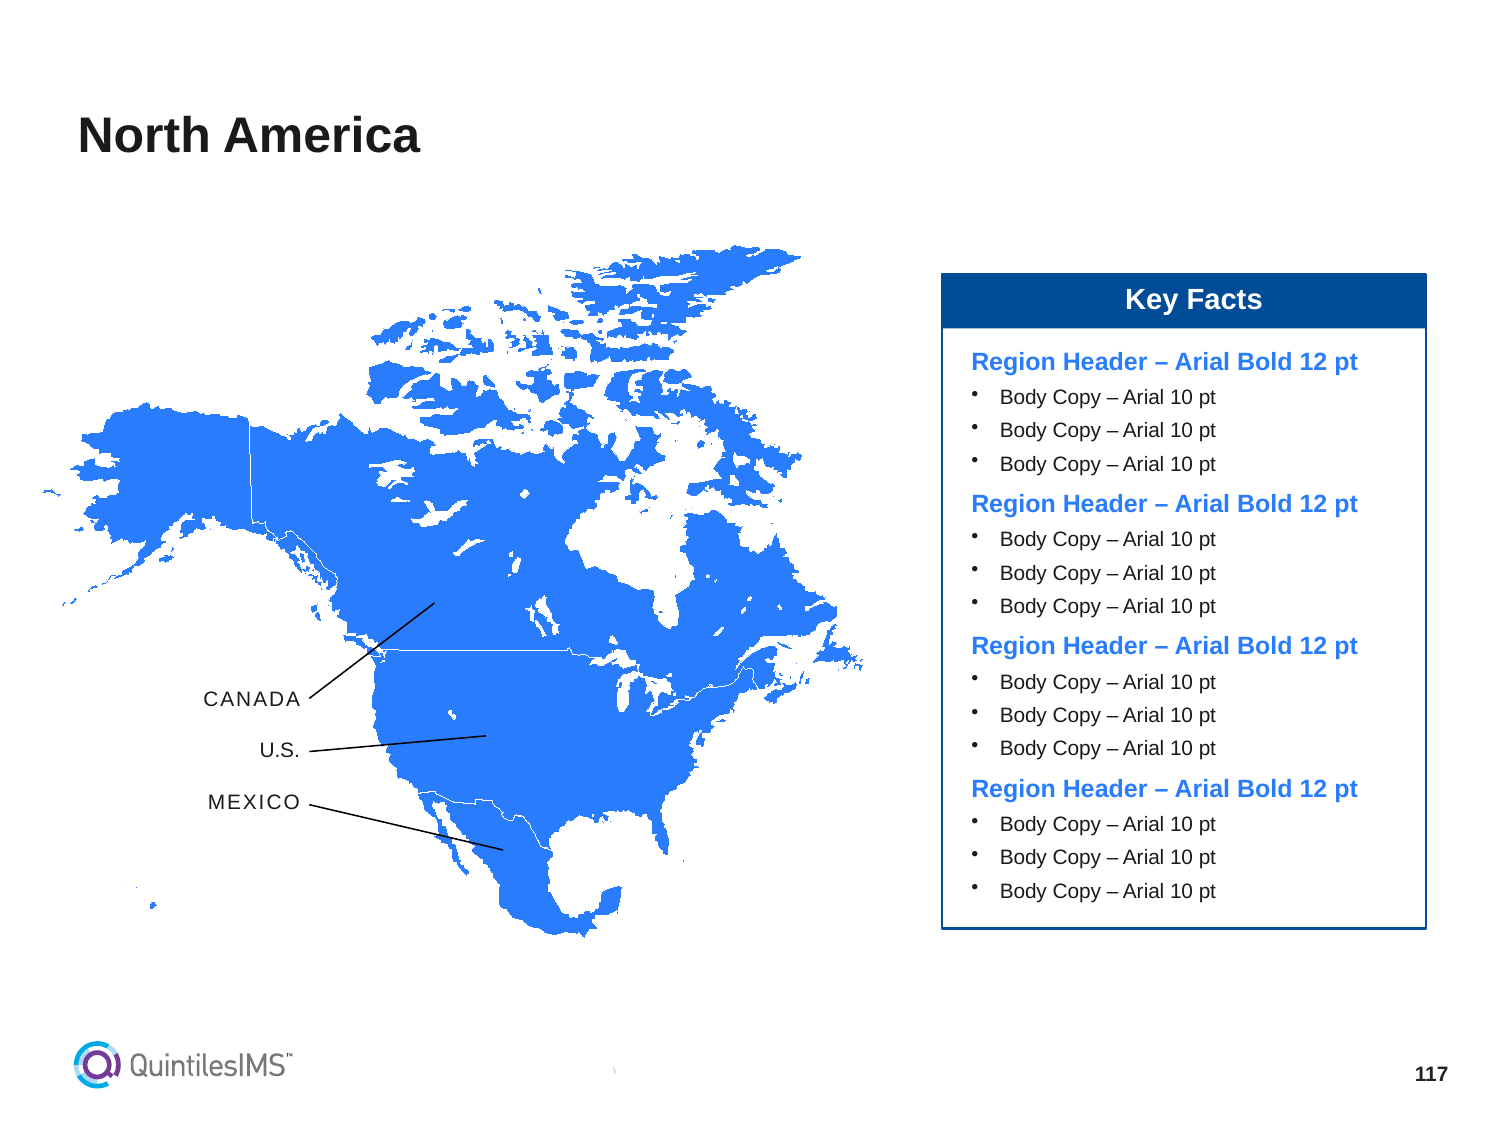

# North America

Key Facts

Region Header – Arial Bold 12 pt
Body Copy – Arial 10 pt
Body Copy – Arial 10 pt
Body Copy – Arial 10 pt
Region Header – Arial Bold 12 pt
Body Copy – Arial 10 pt
Body Copy – Arial 10 pt
Body Copy – Arial 10 pt
Region Header – Arial Bold 12 pt
Body Copy – Arial 10 pt
Body Copy – Arial 10 pt
Body Copy – Arial 10 pt
Region Header – Arial Bold 12 pt
Body Copy – Arial 10 pt
Body Copy – Arial 10 pt
Body Copy – Arial 10 pt
CANADA
U.S.
MEXICO